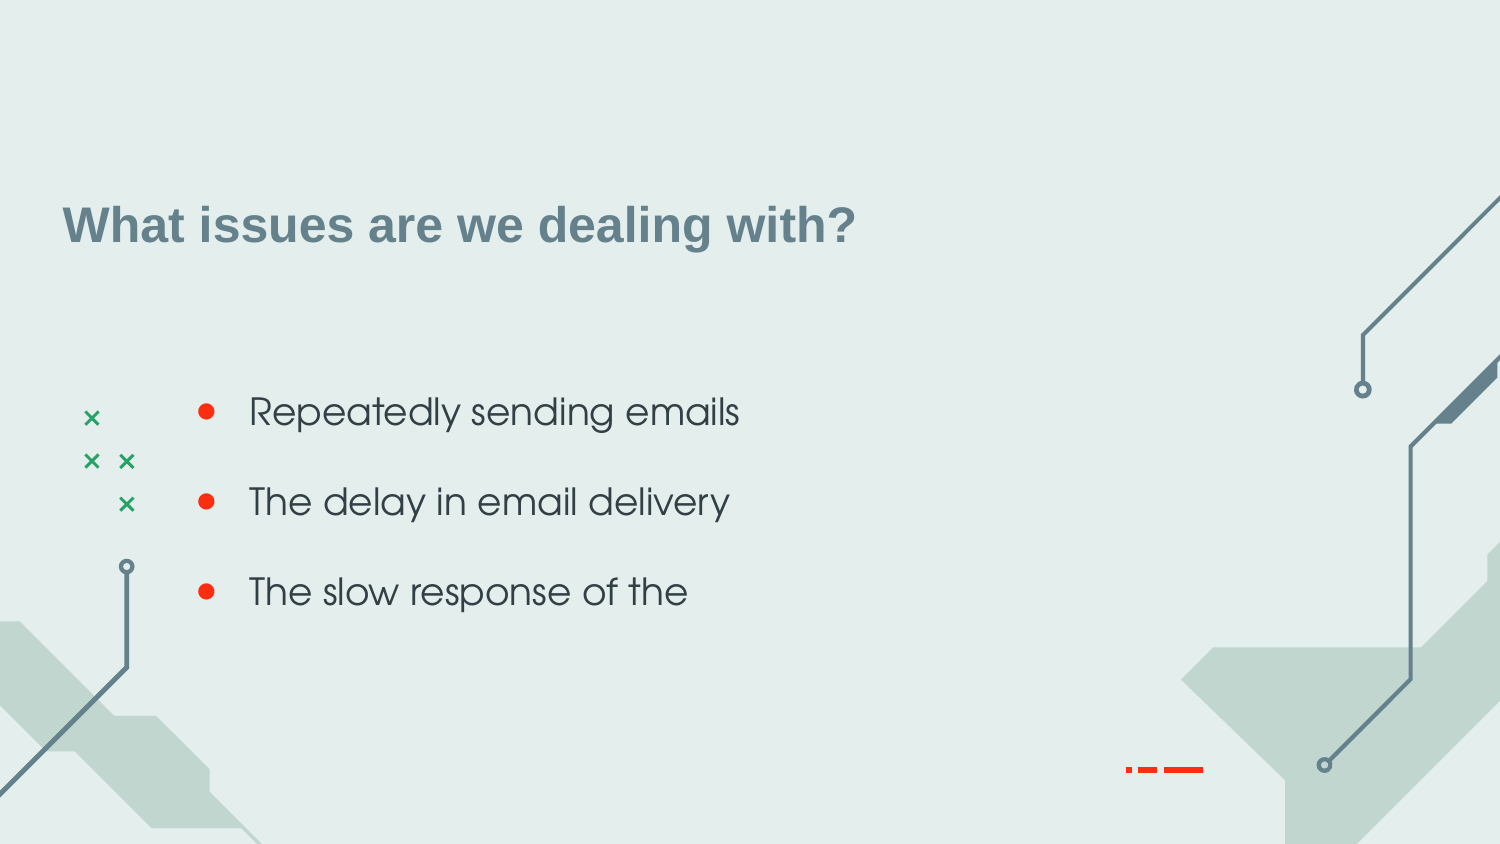

# What issues are we dealing with?
Repeatedly sending emails

The delay in email delivery

The slow response of the